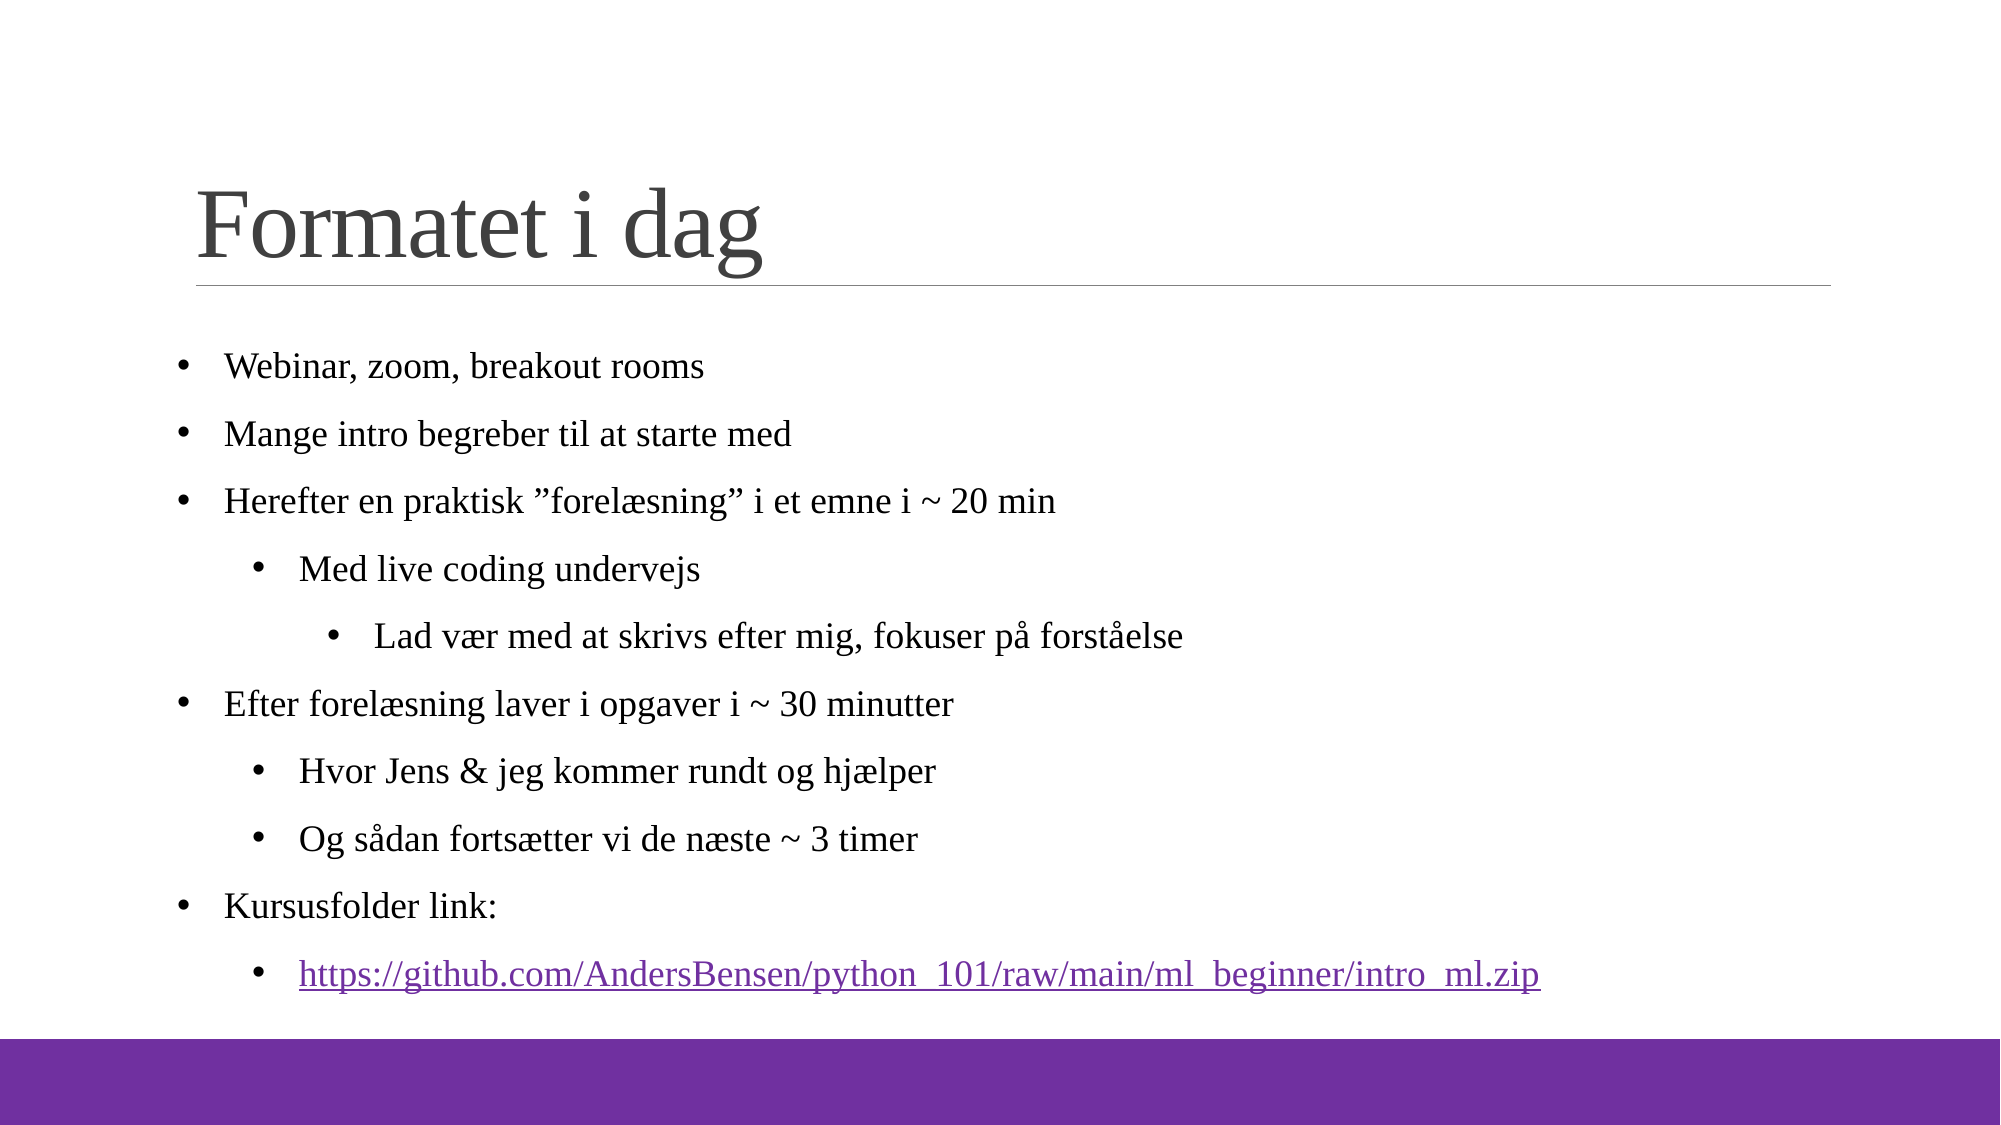

# Formatet i dag
Webinar, zoom, breakout rooms
Mange intro begreber til at starte med
Herefter en praktisk ”forelæsning” i et emne i ~ 20 min
Med live coding undervejs
Lad vær med at skrivs efter mig, fokuser på forståelse
Efter forelæsning laver i opgaver i ~ 30 minutter
Hvor Jens & jeg kommer rundt og hjælper
Og sådan fortsætter vi de næste ~ 3 timer
Kursusfolder link:
https://github.com/AndersBensen/python_101/raw/main/ml_beginner/intro_ml.zip